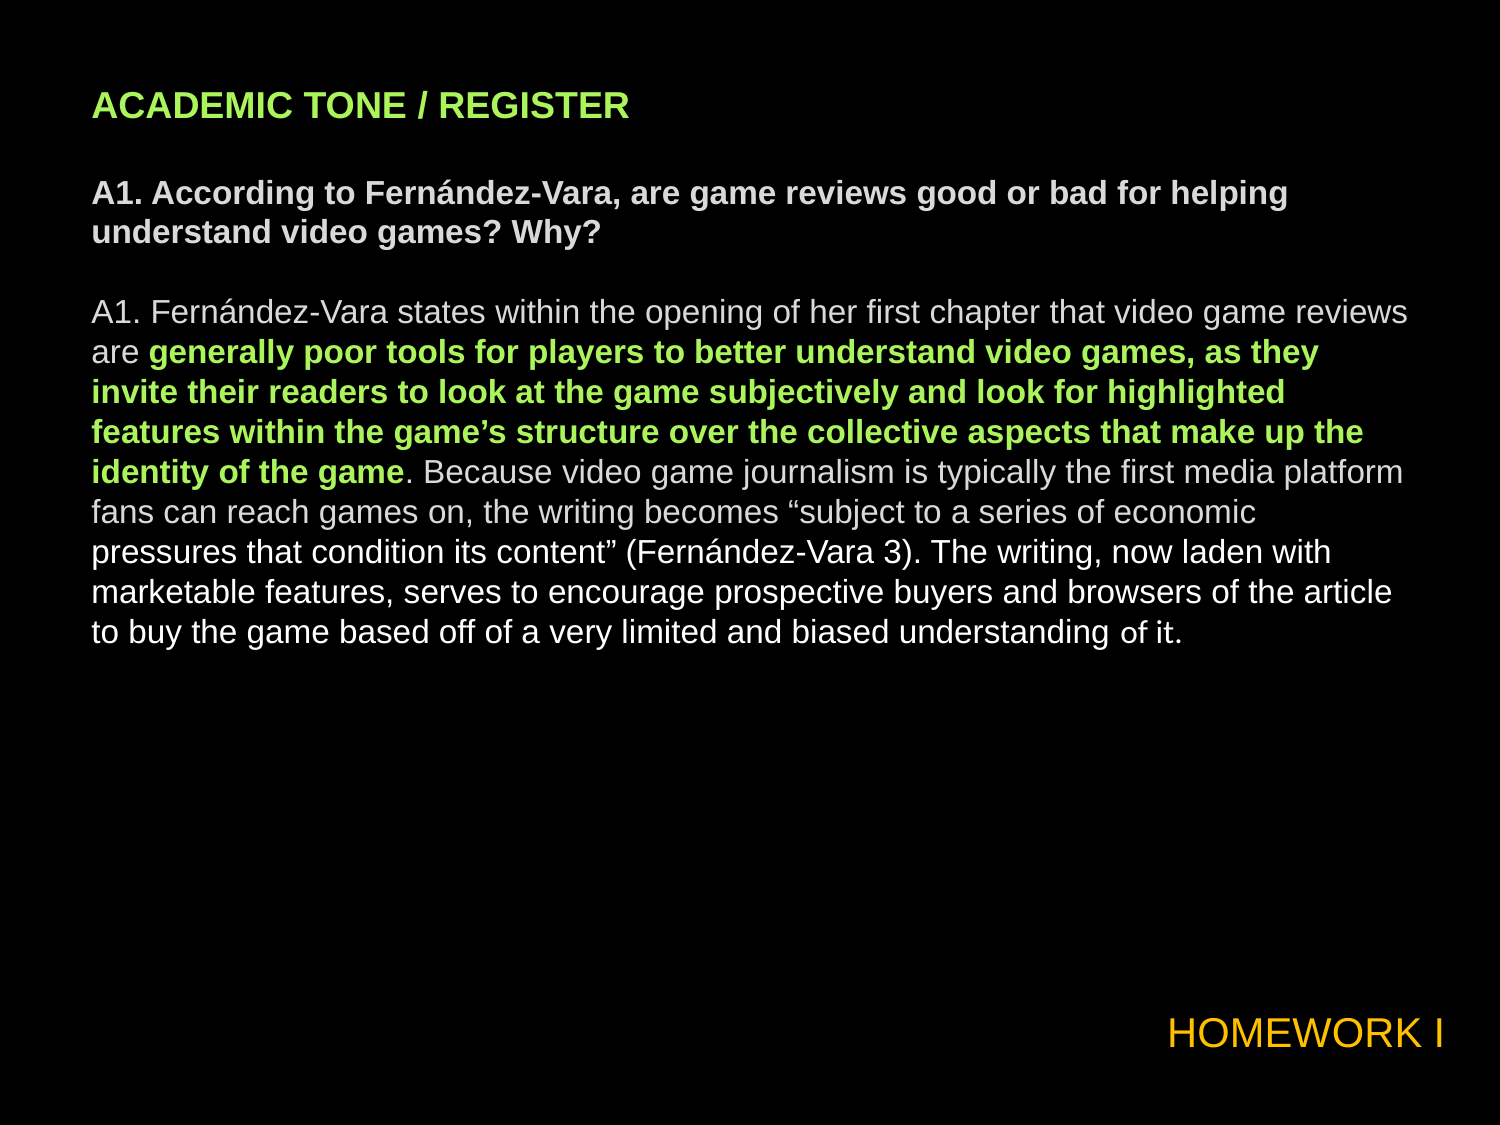

ACADEMIC TONE / REGISTER

A1. According to Fernández-Vara, are game reviews good or bad for helping understand video games? Why?

A1. Fernández-Vara states within the opening of her first chapter that video game reviews are generally poor tools for players to better understand video games, as they invite their readers to look at the game subjectively and look for highlighted features within the game’s structure over the collective aspects that make up the identity of the game. Because video game journalism is typically the first media platform fans can reach games on, the writing becomes “subject to a series of economic pressures that condition its content” (Fernández-Vara 3). The writing, now laden with marketable features, serves to encourage prospective buyers and browsers of the article to buy the game based off of a very limited and biased understanding of it.
HOMEWORK I